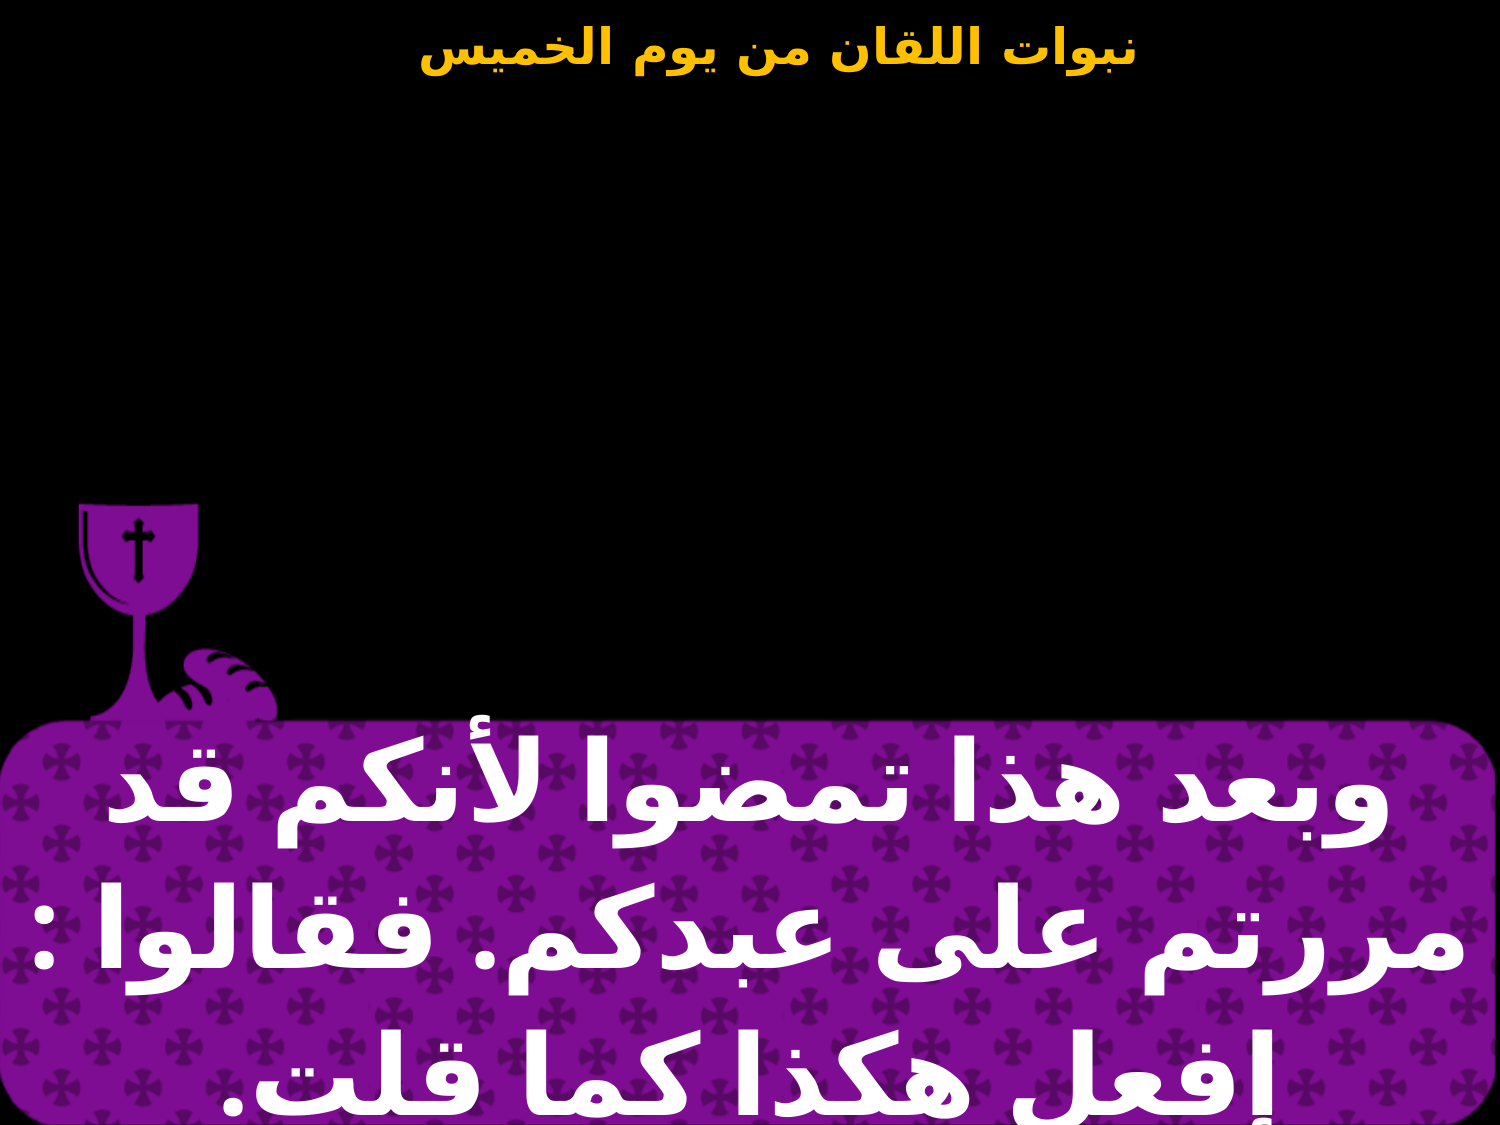

| وبعد هذا تمضوا لأنكم قد مررتم على عبدكم. فقالوا : إفعل هكذا كما قلت. |
| --- |